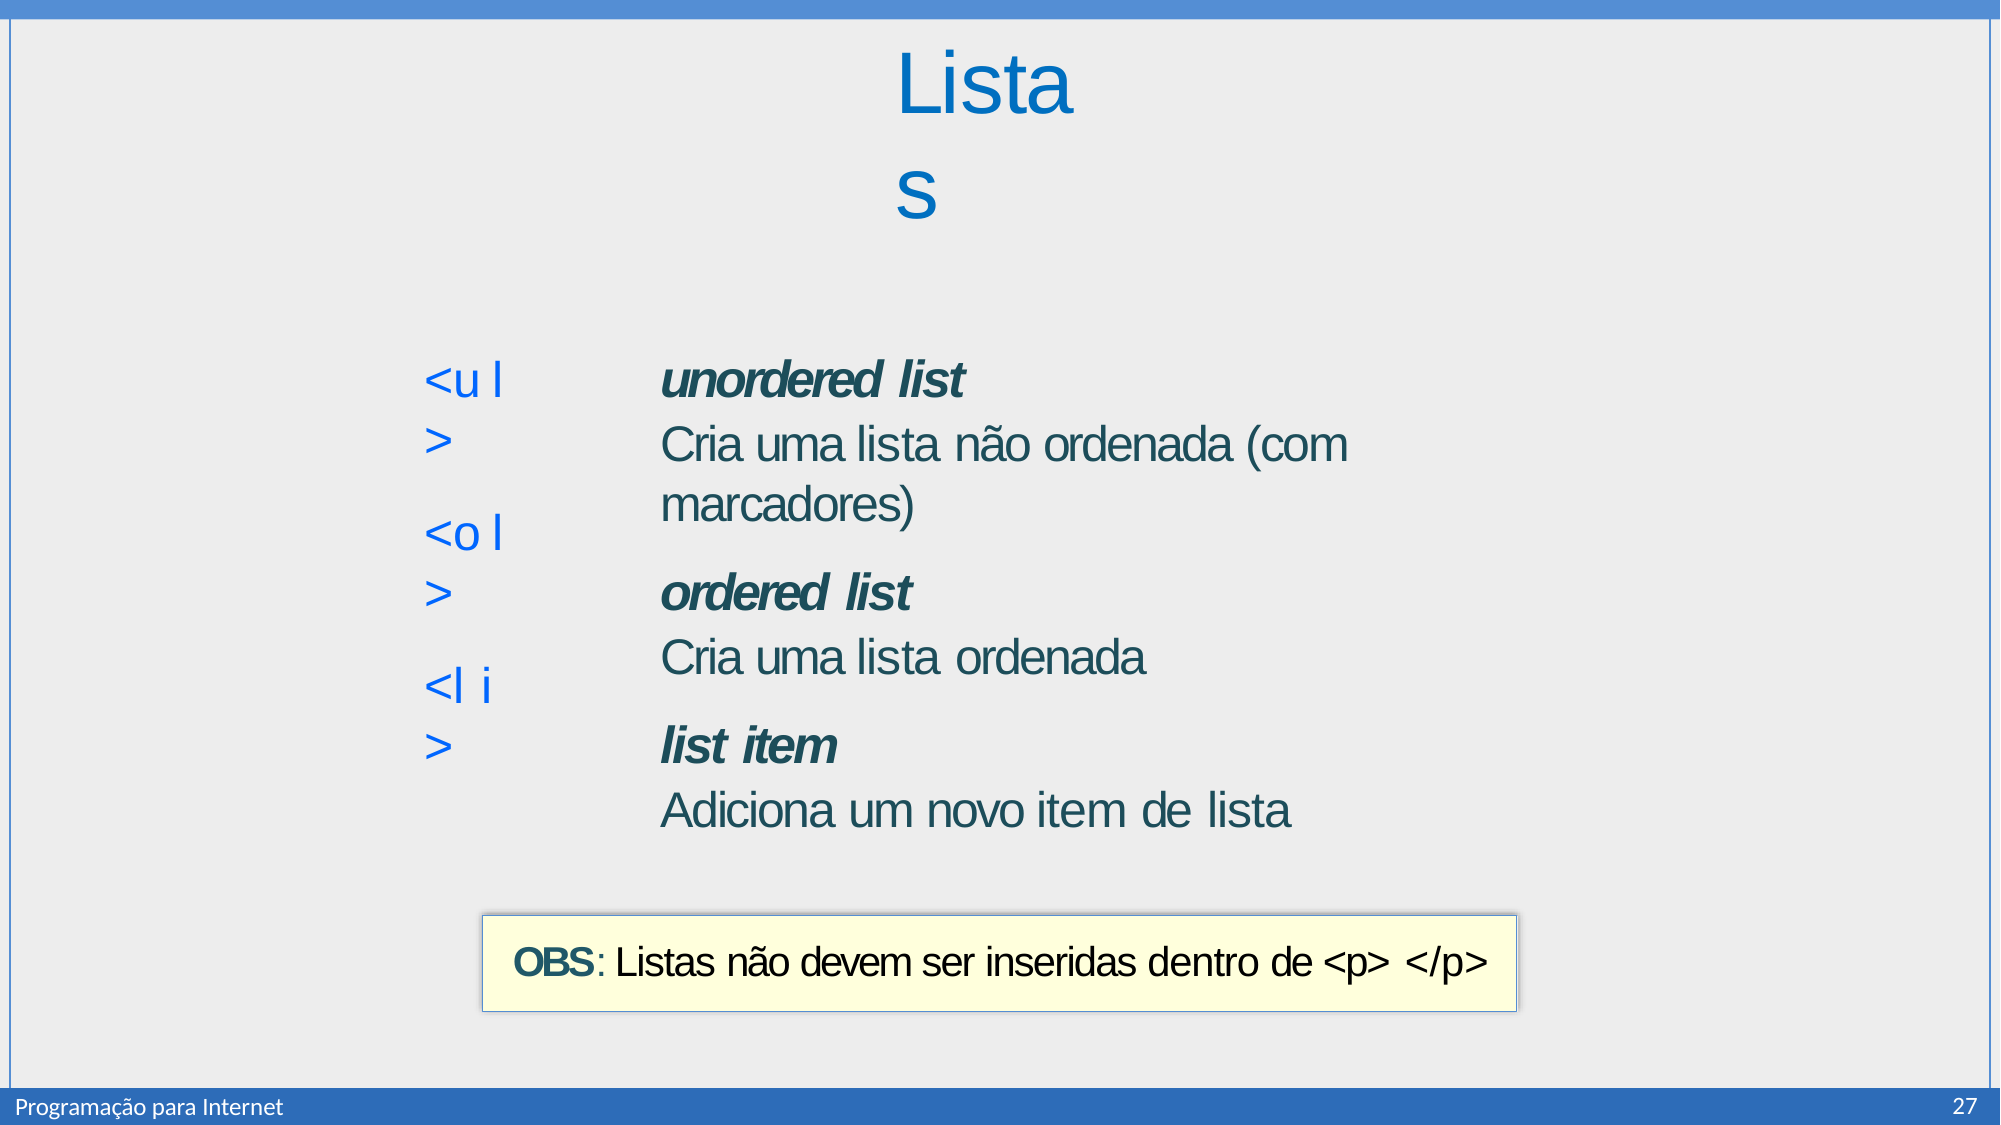

# Listas
unordered list
Cria uma lista não ordenada (com marcadores)
ordered list
Cria uma lista ordenada
list item
Adiciona um novo item de lista
<ul>
<ol>
<li>

OBS: Listas não devem ser inseridas dentro de <p> </p>
27
Programação para Internet